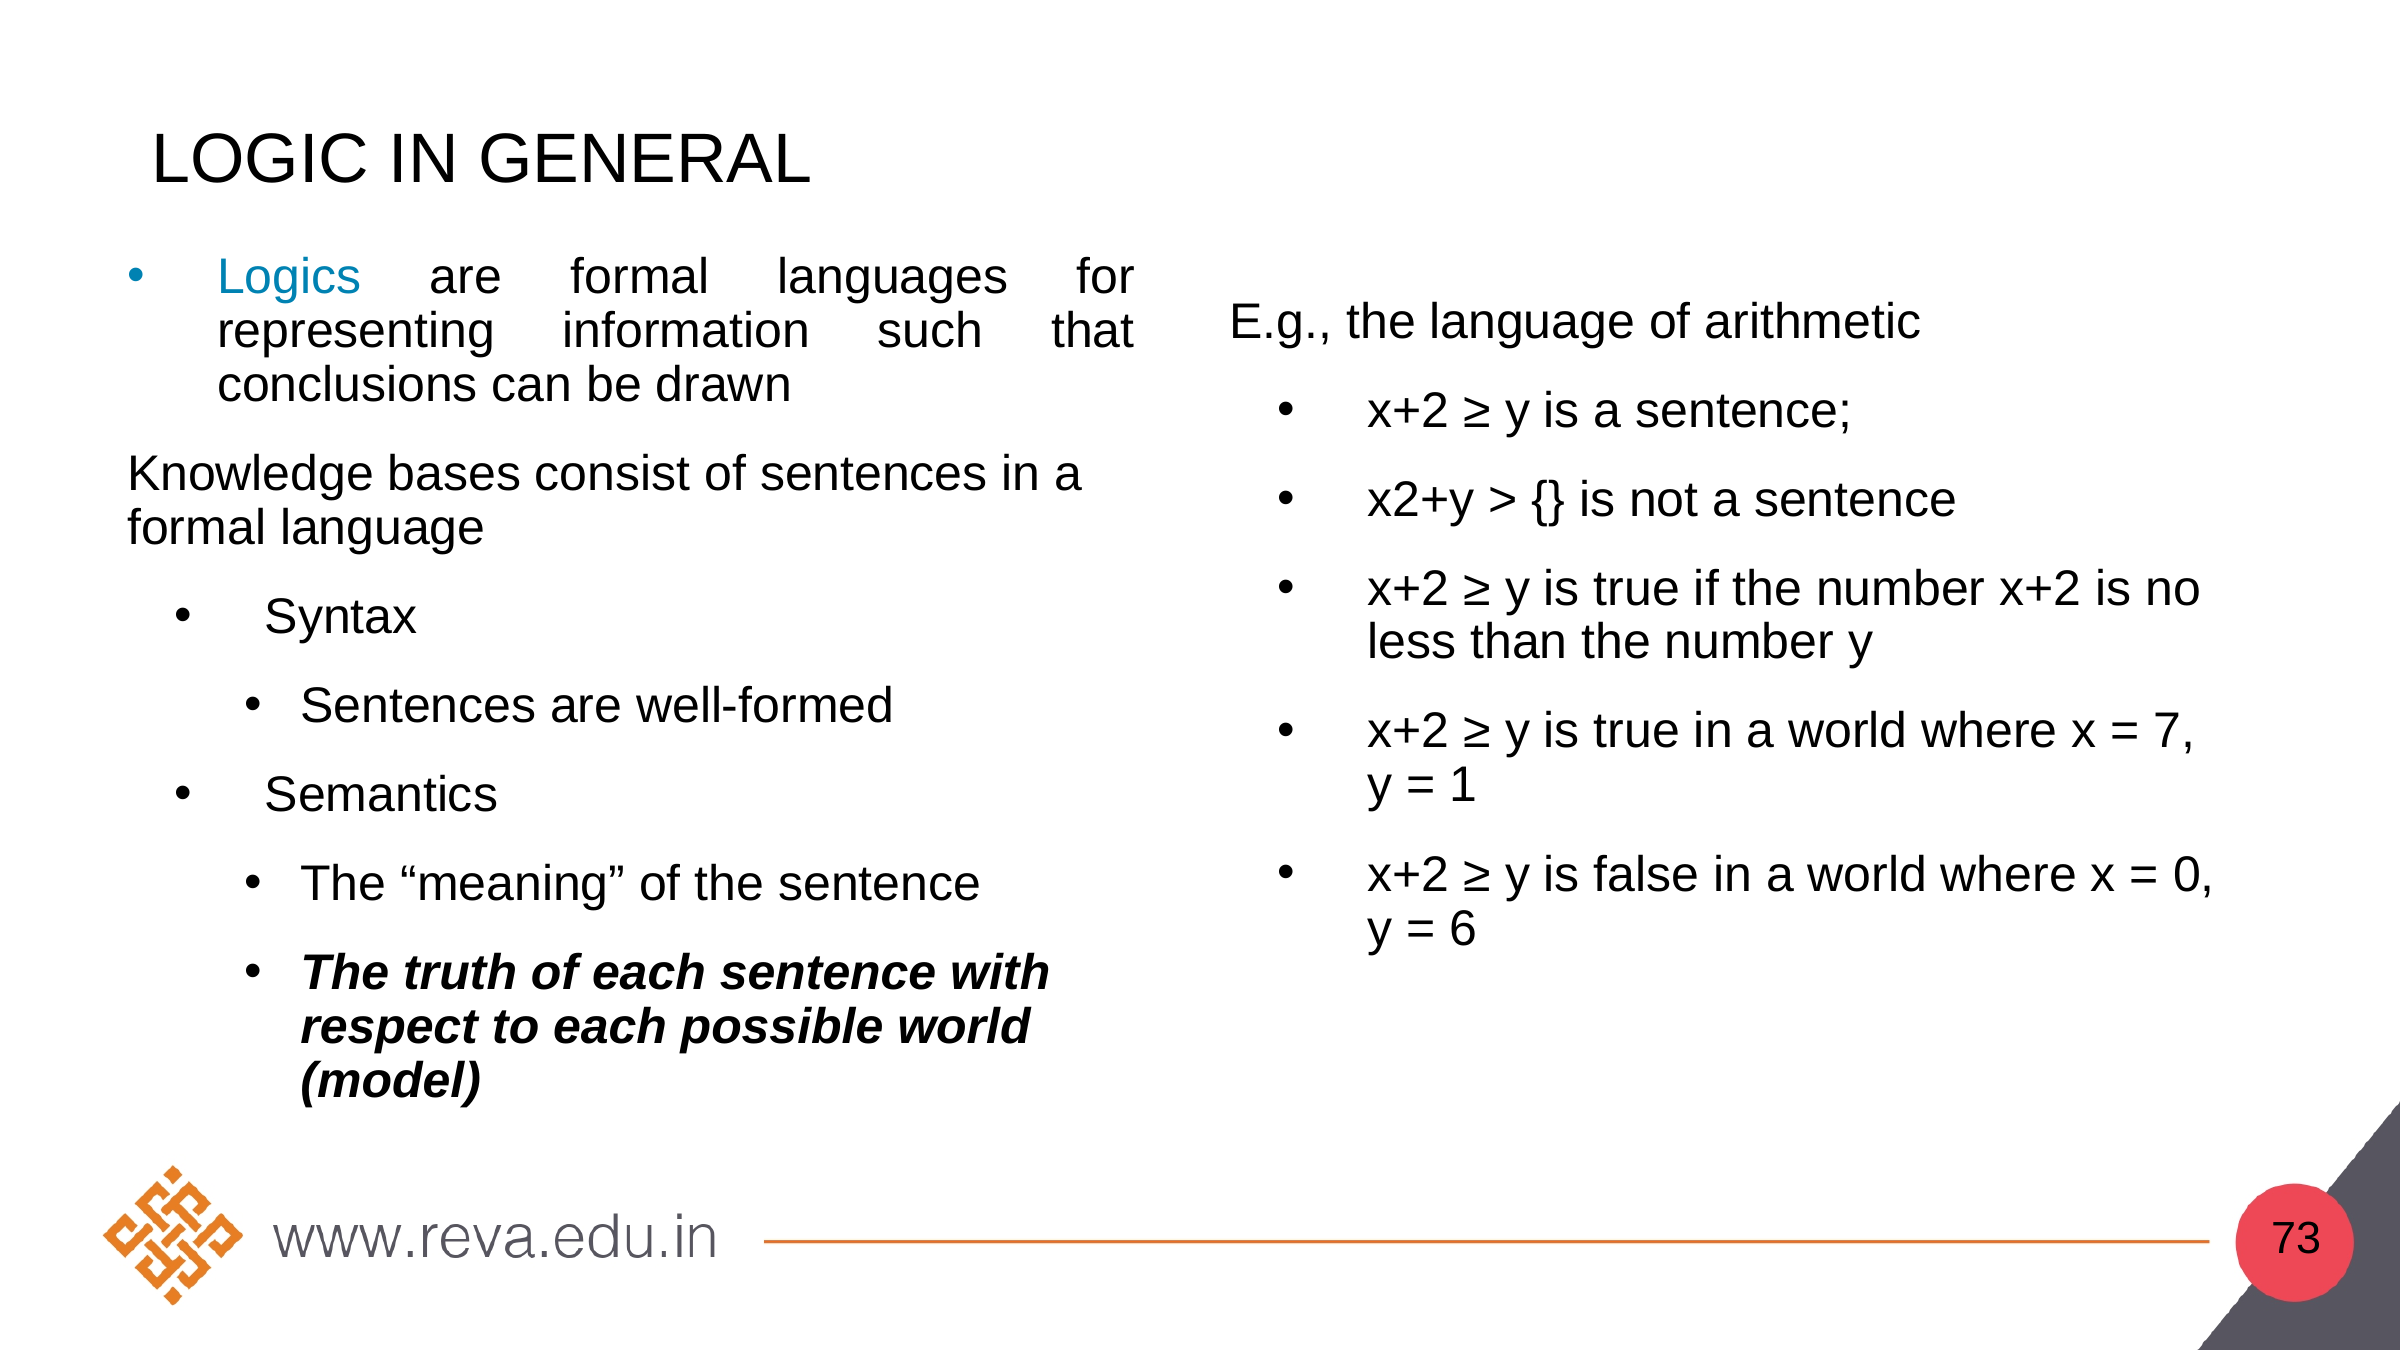

# Logic in general
Logics are formal languages for representing information such that conclusions can be drawn
Knowledge bases consist of sentences in a formal language
Syntax
Sentences are well-formed
Semantics
The “meaning” of the sentence
The truth of each sentence with respect to each possible world (model)
E.g., the language of arithmetic
x+2 ≥ y is a sentence;
x2+y > {} is not a sentence
x+2 ≥ y is true if the number x+2 is no less than the number y
x+2 ≥ y is true in a world where x = 7, y = 1
x+2 ≥ y is false in a world where x = 0, y = 6

73